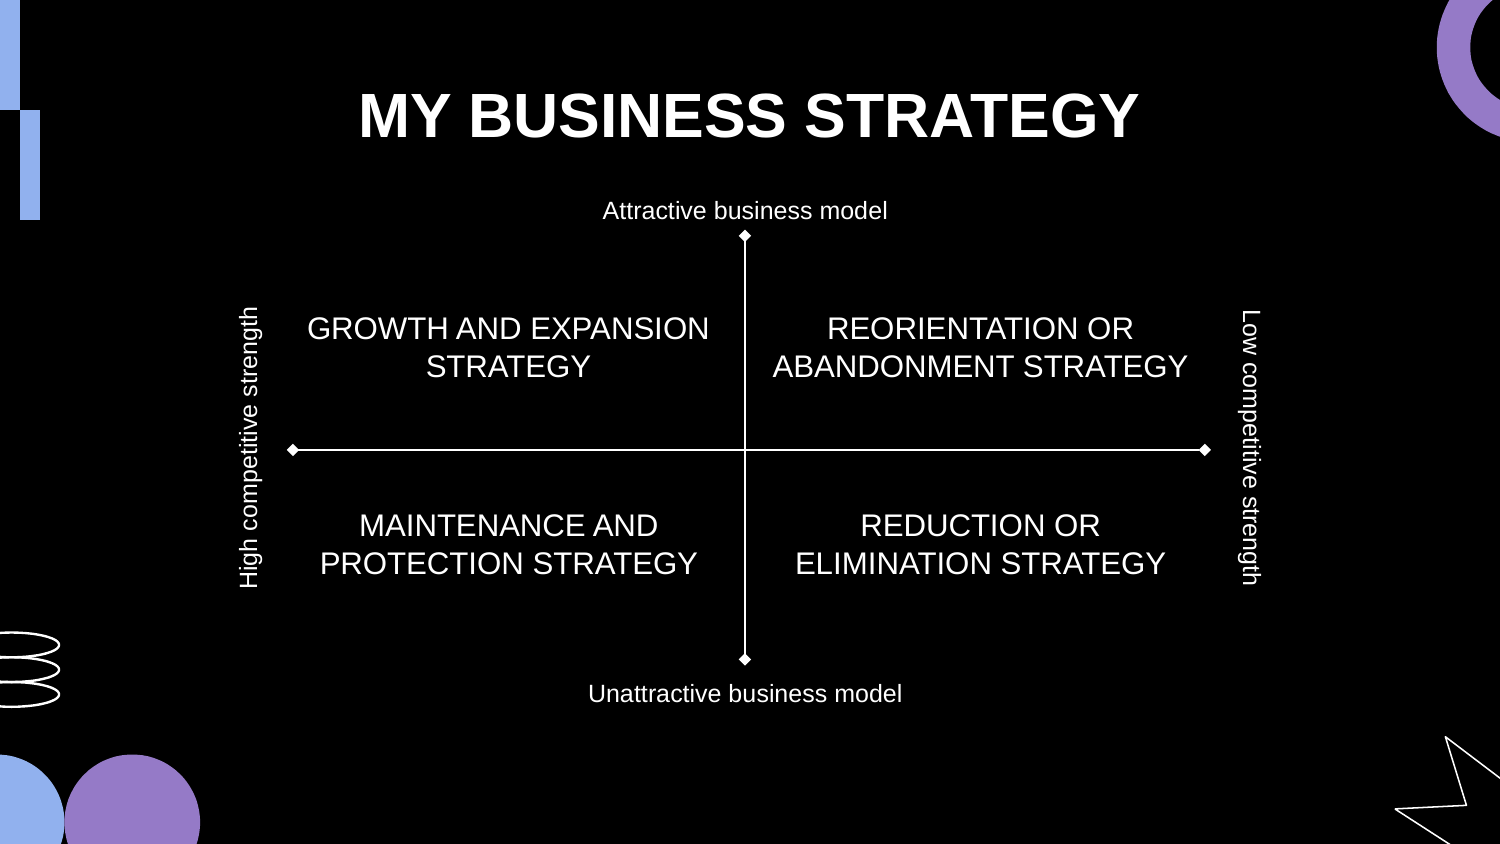

# MY BUSINESS STRATEGY
Attractive business model
GROWTH AND EXPANSION STRATEGY
REORIENTATION OR ABANDONMENT STRATEGY
High competitive strength
Low competitive strength
MAINTENANCE AND PROTECTION STRATEGY
REDUCTION OR ELIMINATION STRATEGY
Unattractive business model